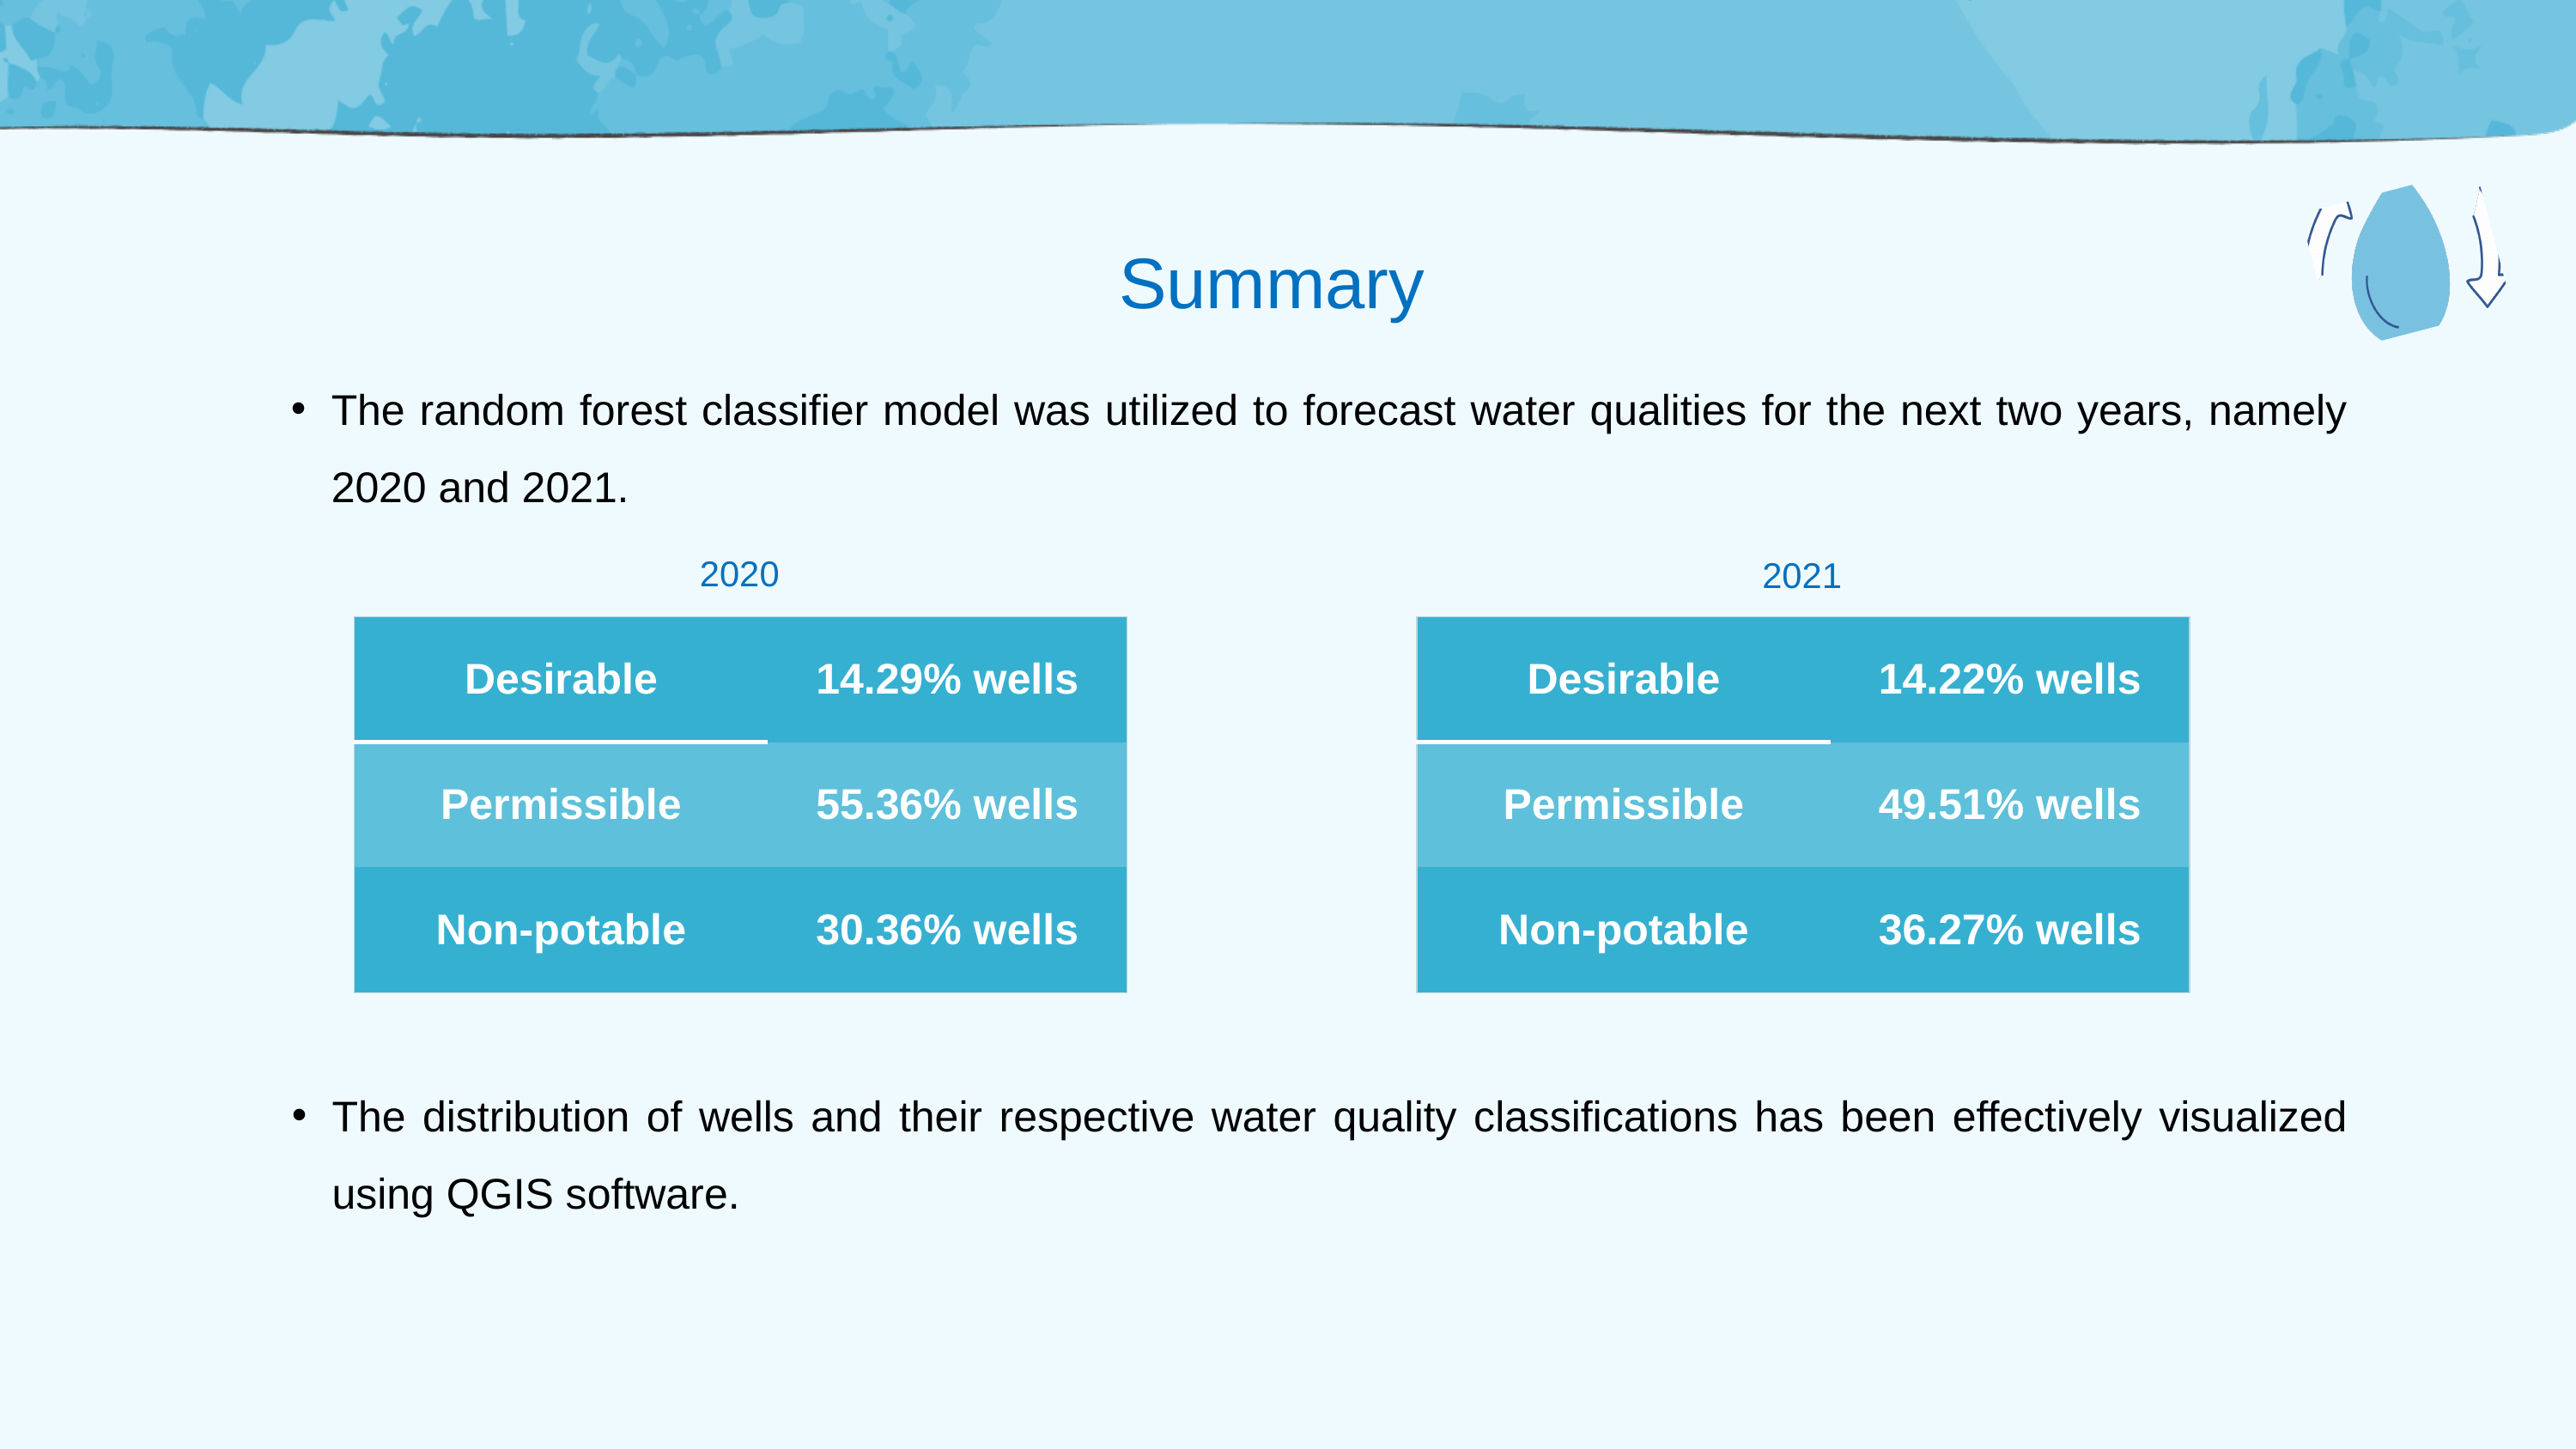

Summary
The random forest classifier model was utilized to forecast water qualities for the next two years, namely 2020 and 2021.
2020
2021
| Desirable | 14.29% wells |
| --- | --- |
| Permissible | 55.36% wells |
| Non-potable | 30.36% wells |
| Desirable | 14.22% wells |
| --- | --- |
| Permissible | 49.51% wells |
| Non-potable | 36.27% wells |
The distribution of wells and their respective water quality classifications has been effectively visualized using QGIS software.